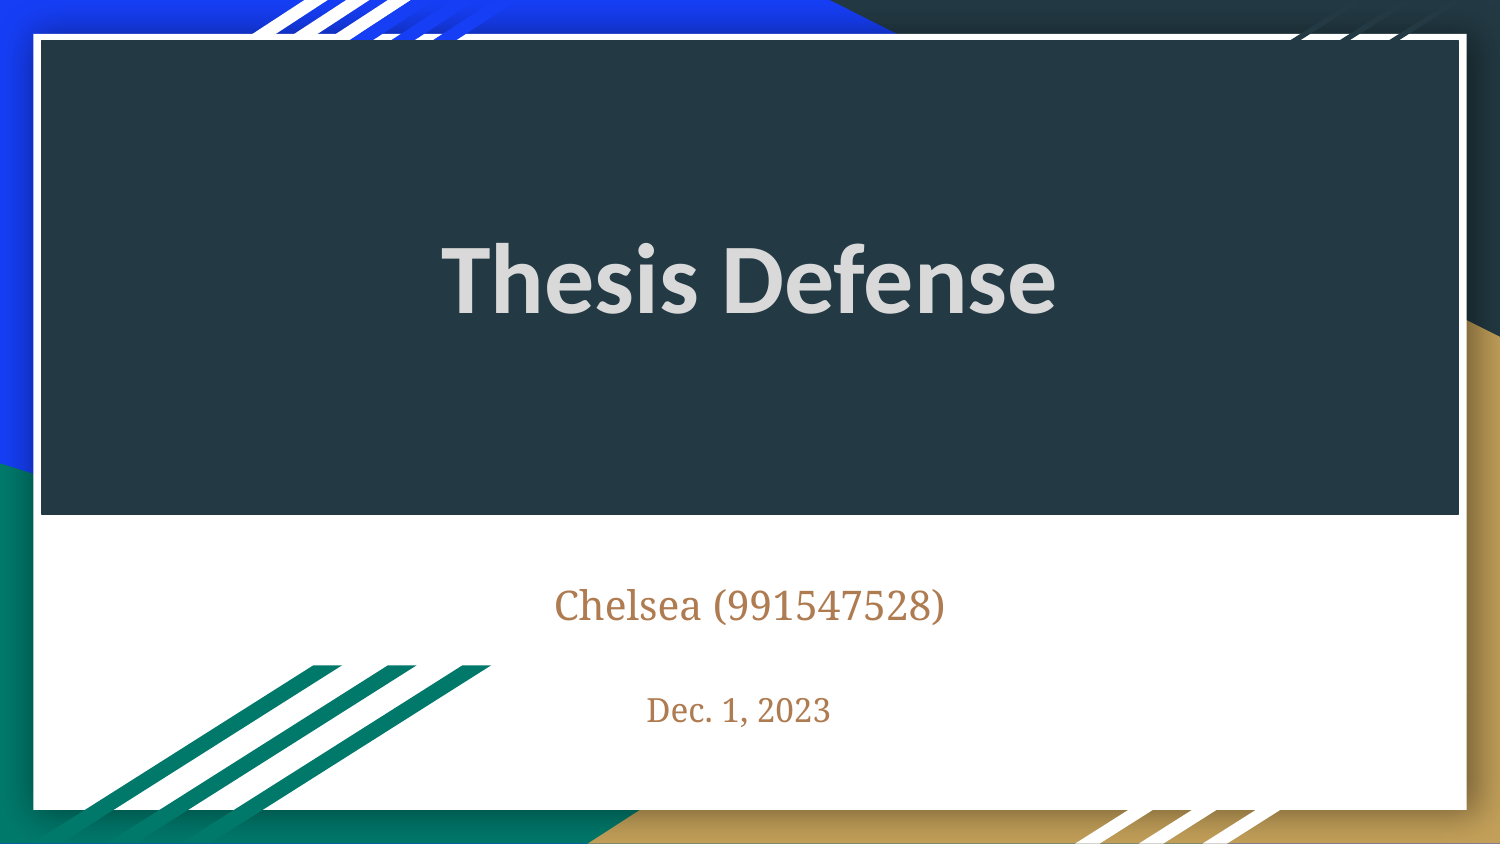

Thesis Defense

Chelsea (991547528)

Dec. 1, 2023